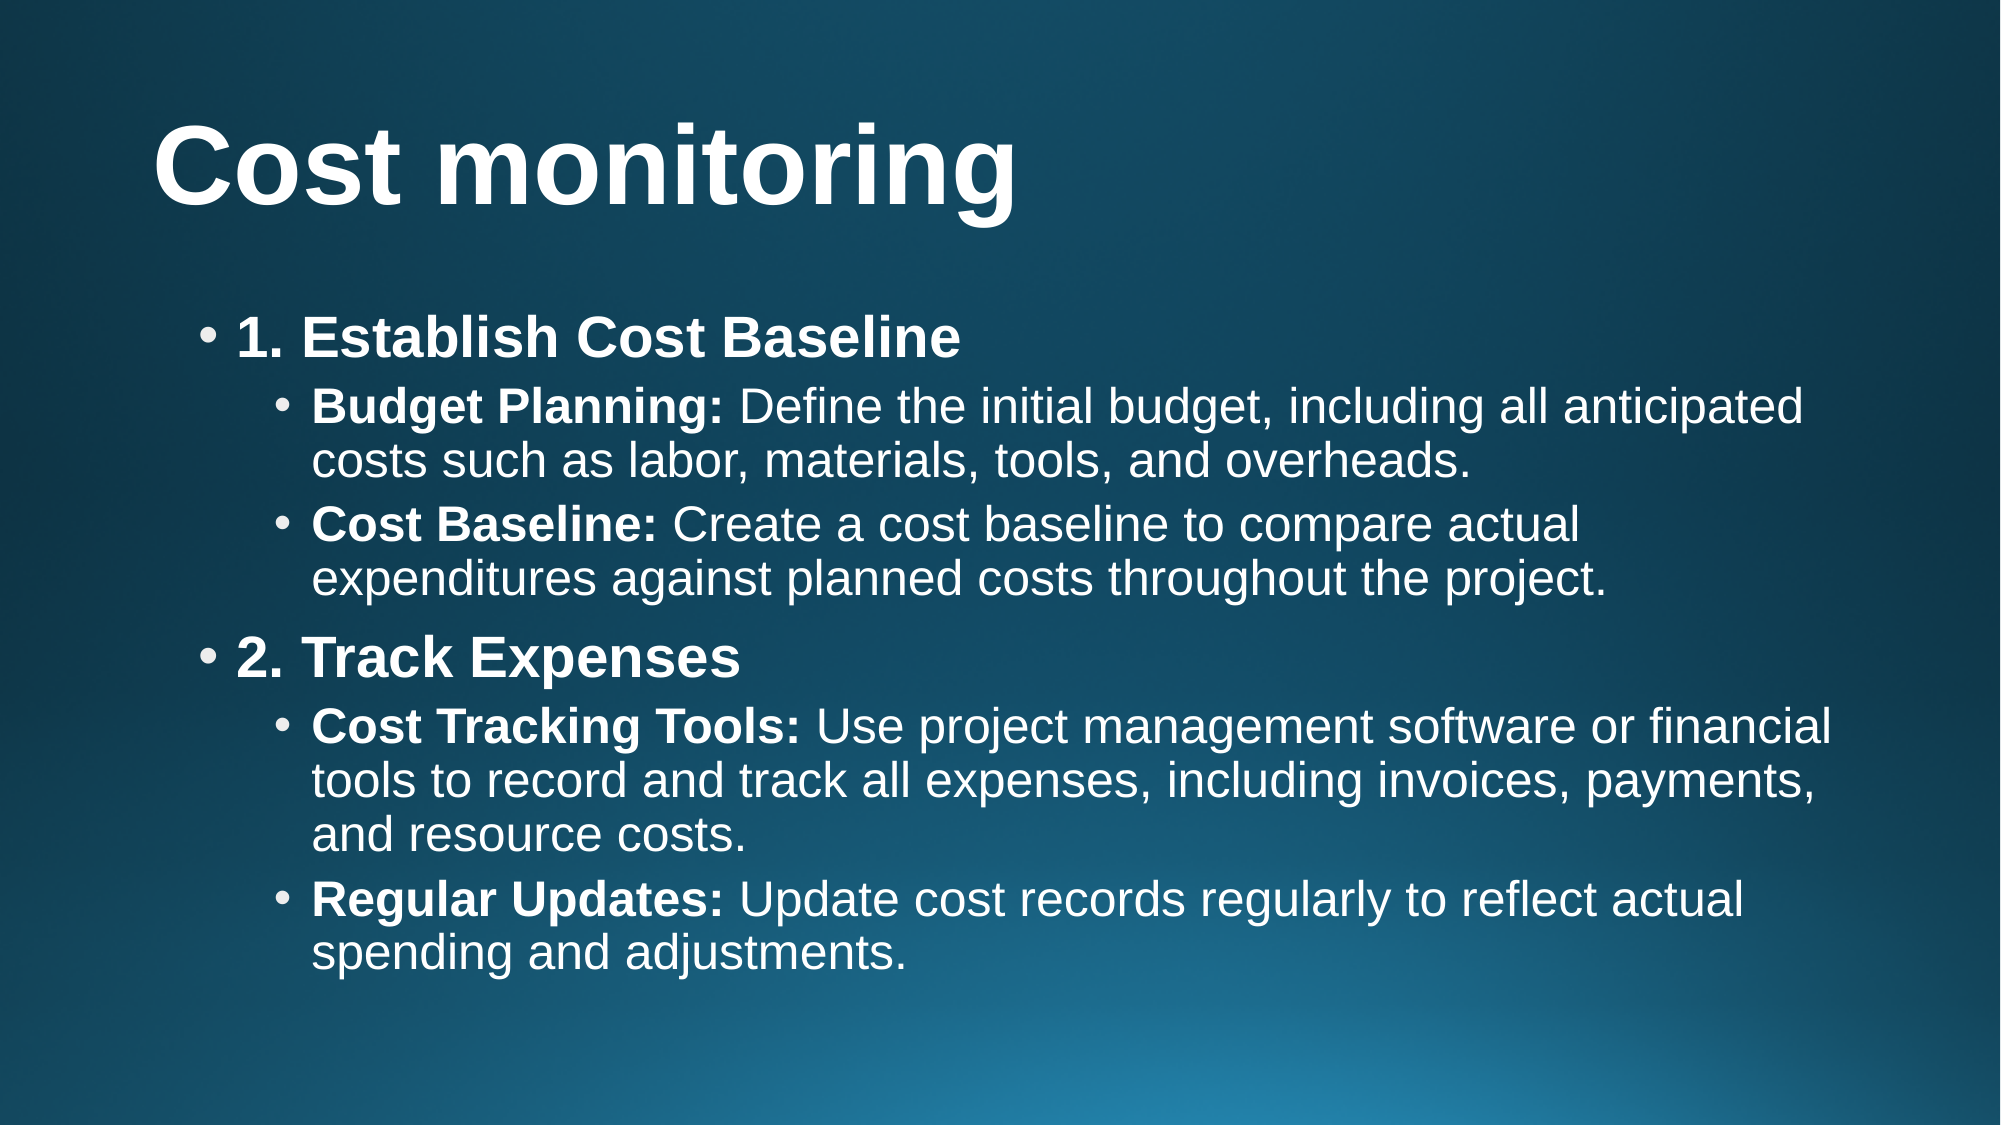

# Cost monitoring
1. Establish Cost Baseline
Budget Planning: Define the initial budget, including all anticipated costs such as labor, materials, tools, and overheads.
Cost Baseline: Create a cost baseline to compare actual expenditures against planned costs throughout the project.
2. Track Expenses
Cost Tracking Tools: Use project management software or financial tools to record and track all expenses, including invoices, payments, and resource costs.
Regular Updates: Update cost records regularly to reflect actual spending and adjustments.